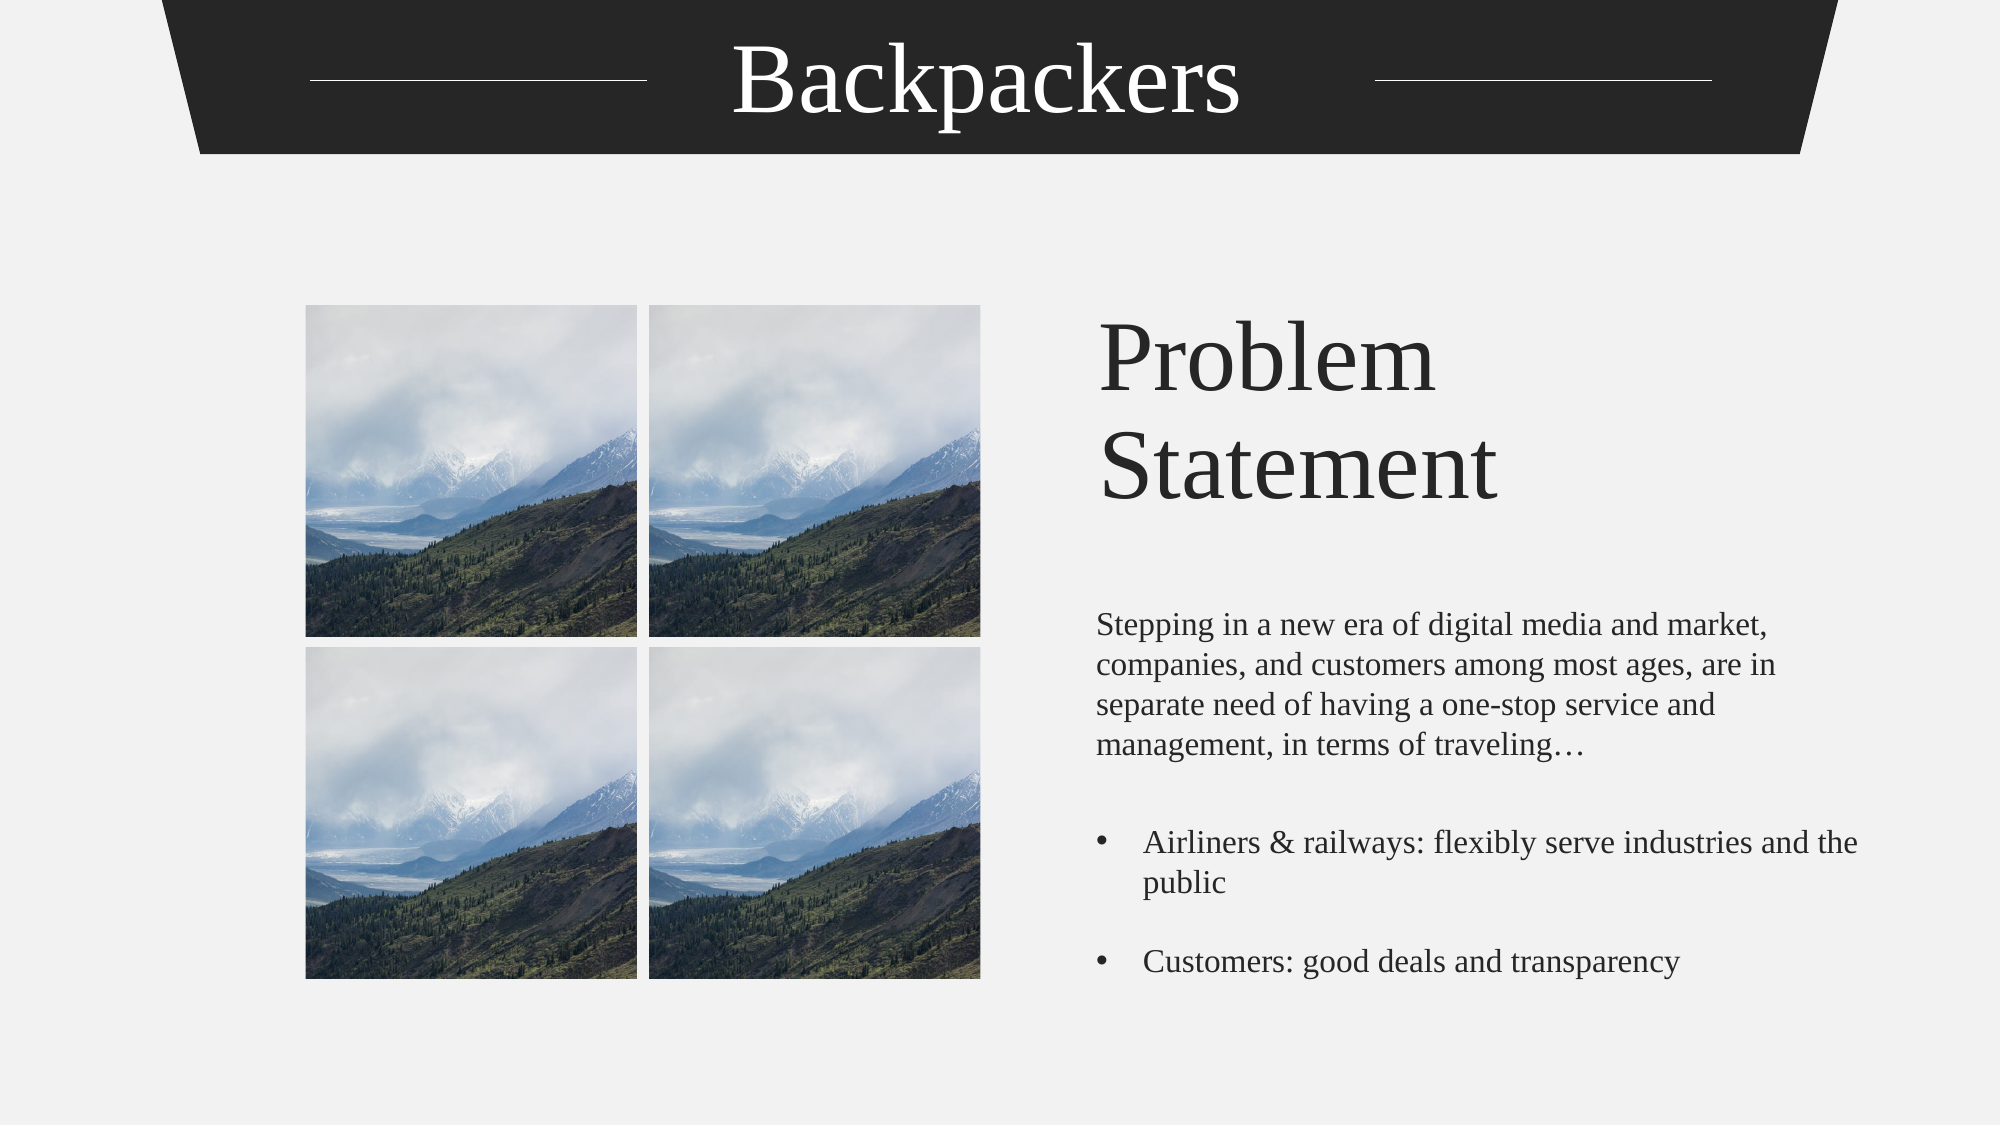

Backpackers
Problem
Statement

Stepping in a new era of digital media and market, companies, and customers among most ages, are in separate need of having a one-stop service and management, in terms of traveling…
Airliners & railways: flexibly serve industries and the public

Customers: good deals and transparency